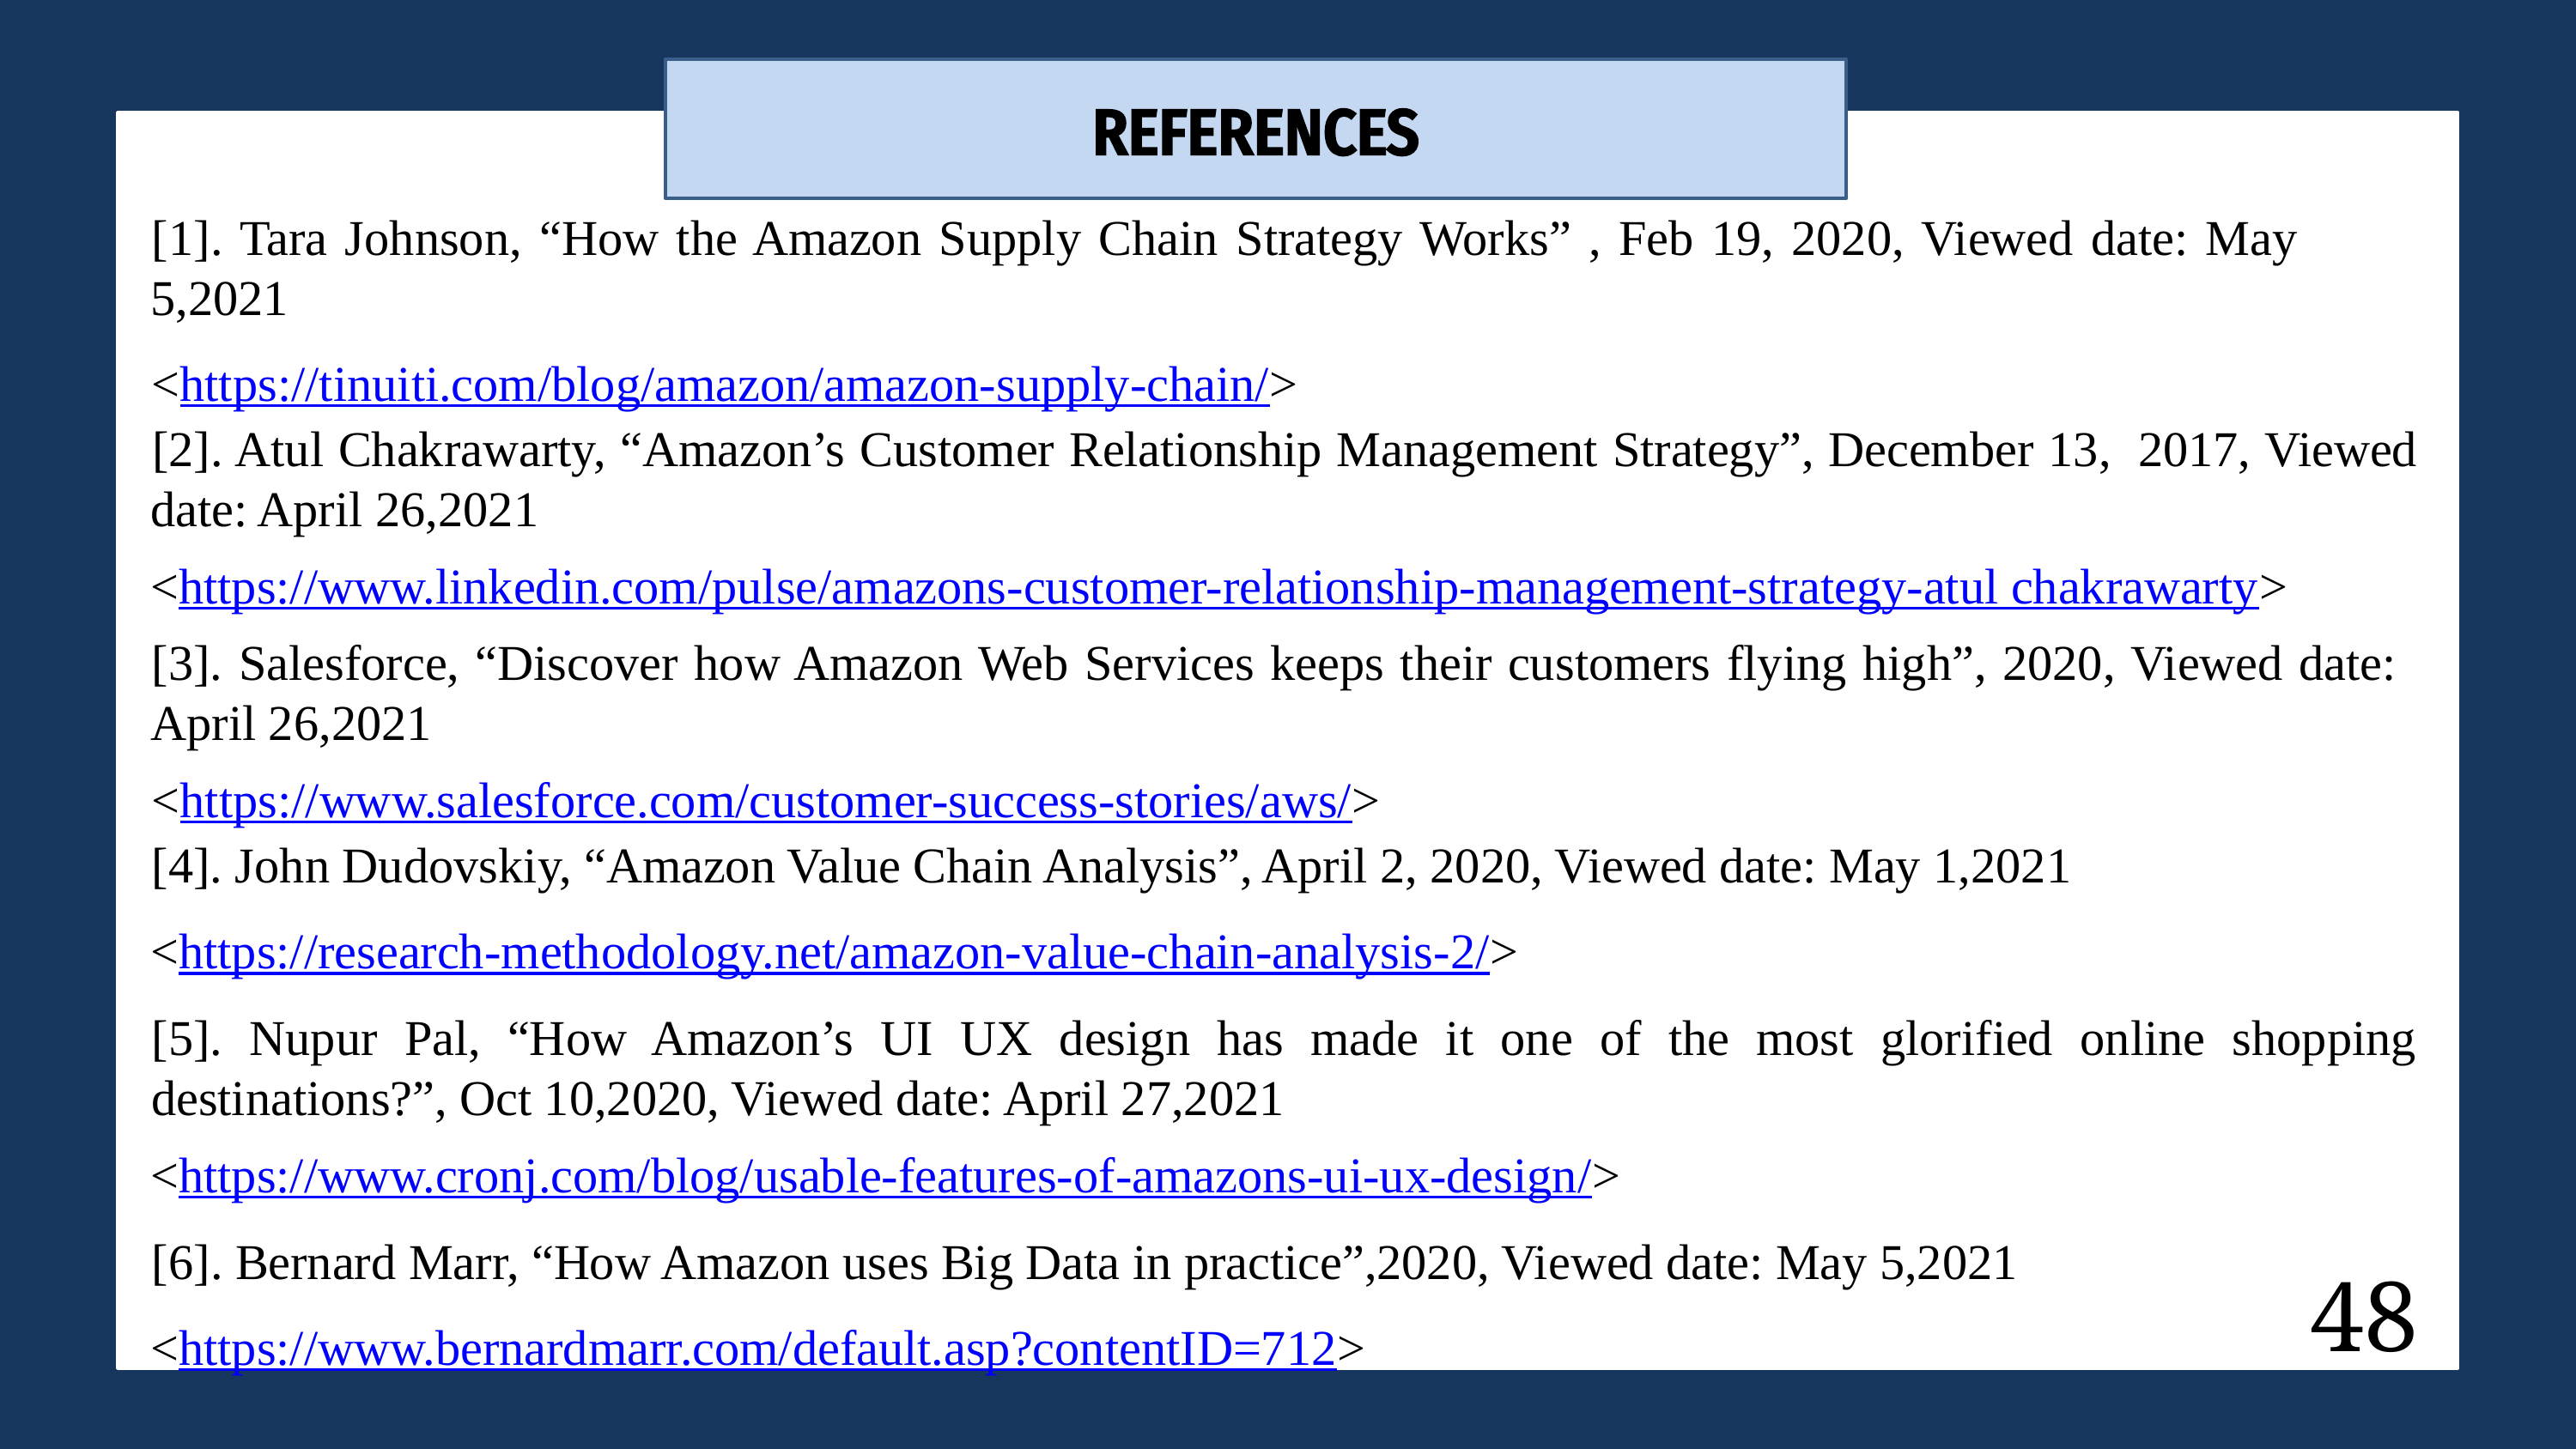

REFERENCES

[1]. Tara Johnson, “How the Amazon Supply Chain Strategy Works” , Feb 19, 2020, Viewed date: May 5,2021
<https://tinuiti.com/blog/amazon/amazon-supply-chain/>
[2]. Atul Chakrawarty, “Amazon’s Customer Relationship Management Strategy”, December 13,  2017, Viewed date: April 26,2021
<https://www.linkedin.com/pulse/amazons-customer-relationship-management-strategy-atul chakrawarty>
[3]. Salesforce, “Discover how Amazon Web Services keeps their customers flying high”, 2020, Viewed date: April 26,2021
<https://www.salesforce.com/customer-success-stories/aws/>
[4]. John Dudovskiy, “Amazon Value Chain Analysis”, April 2, 2020, Viewed date: May 1,2021
<https://research-methodology.net/amazon-value-chain-analysis-2/>
[5]. Nupur Pal, “How Amazon’s UI UX design has made it one of the most glorified online shopping destinations?”, Oct 10,2020, Viewed date: April 27,2021
<https://www.cronj.com/blog/usable-features-of-amazons-ui-ux-design/>
[6]. Bernard Marr, “How Amazon uses Big Data in practice”,2020, Viewed date: May 5,2021
<https://www.bernardmarr.com/default.asp?contentID=712>
48